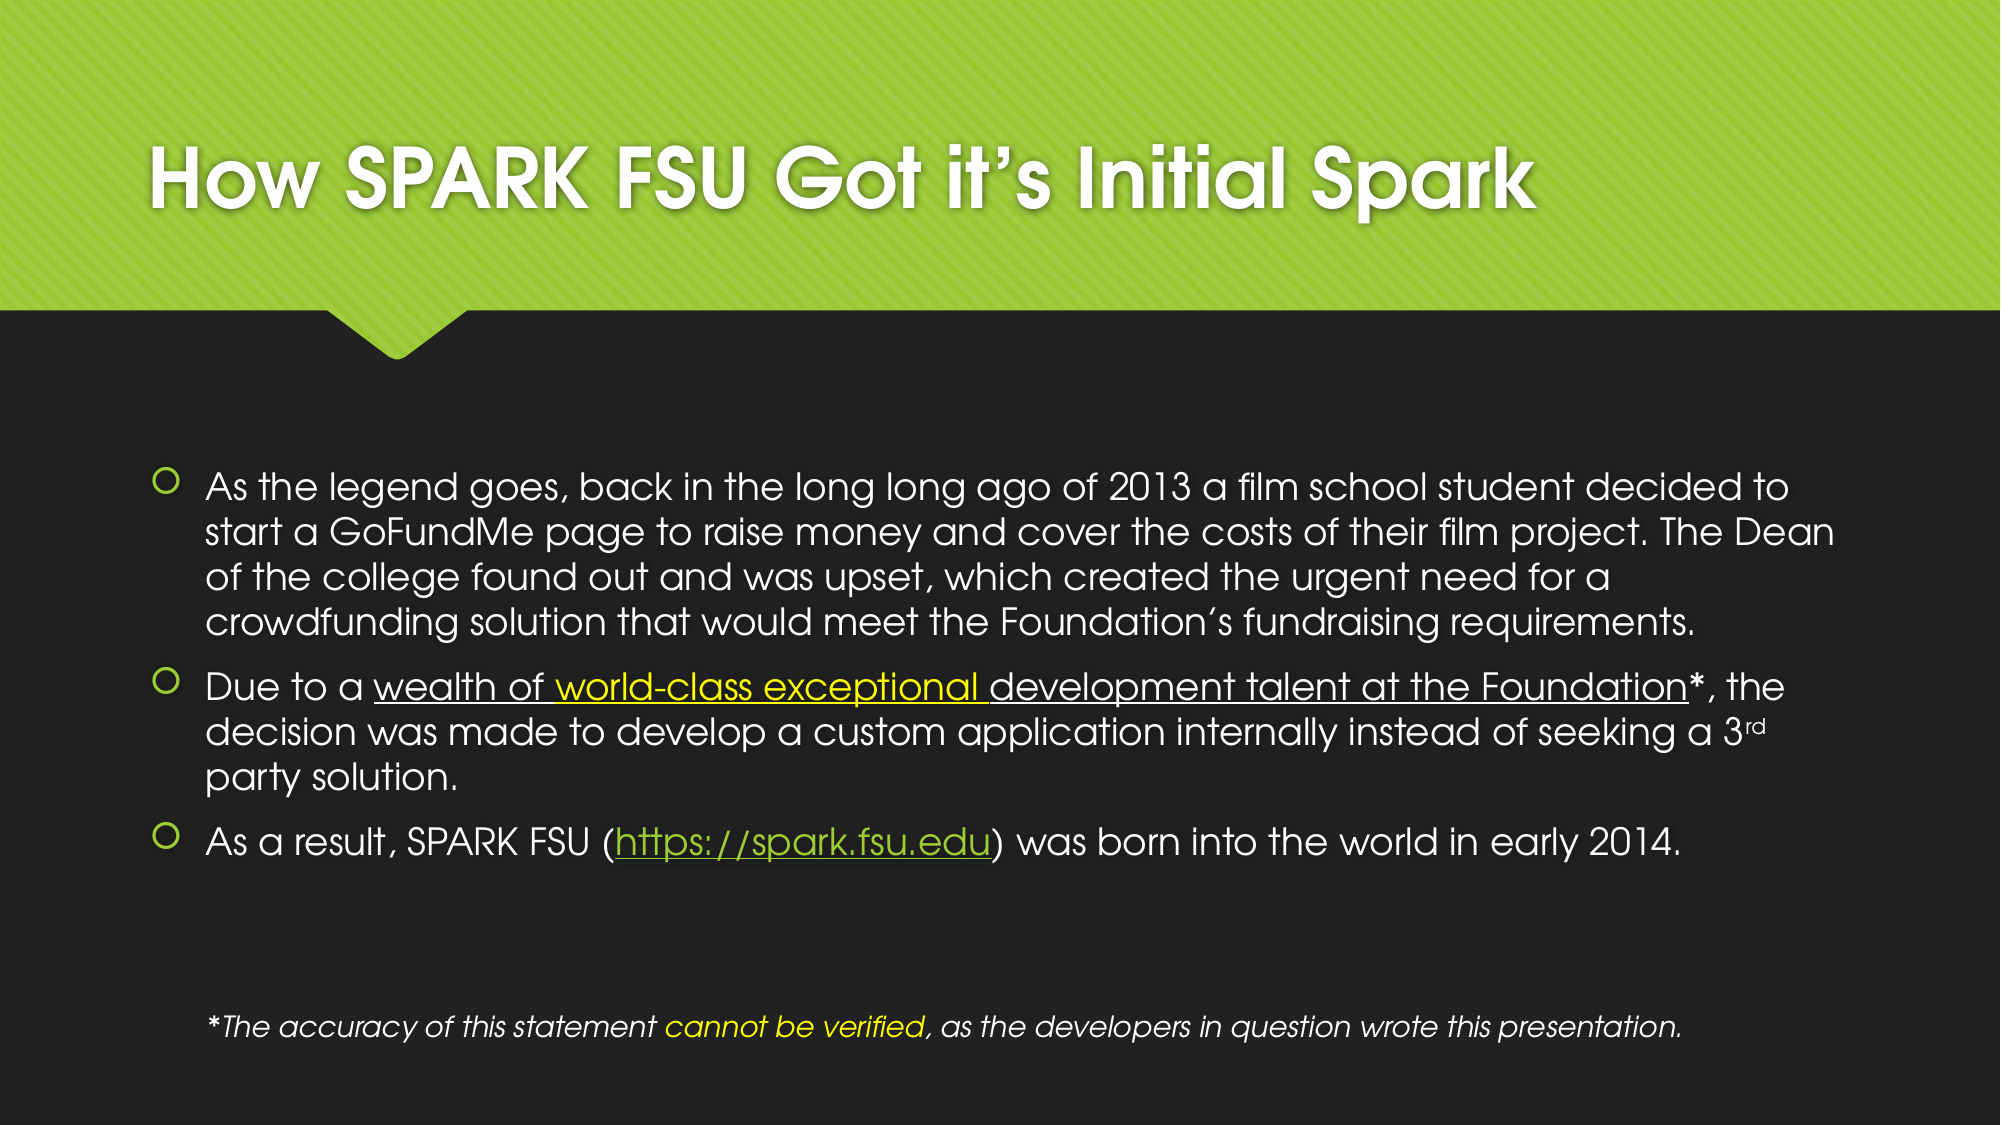

# How SPARK FSU Got it’s Initial Spark
As the legend goes, back in the long long ago of 2013 a film school student decided to start a GoFundMe page to raise money and cover the costs of their film project. The Dean of the college found out and was upset, which created the urgent need for a crowdfunding solution that would meet the Foundation’s fundraising requirements.
Due to a wealth of world-class exceptional development talent at the Foundation*, the decision was made to develop a custom application internally instead of seeking a 3rd party solution.
As a result, SPARK FSU (https://spark.fsu.edu) was born into the world in early 2014.
*The accuracy of this statement cannot be verified, as the developers in question wrote this presentation.